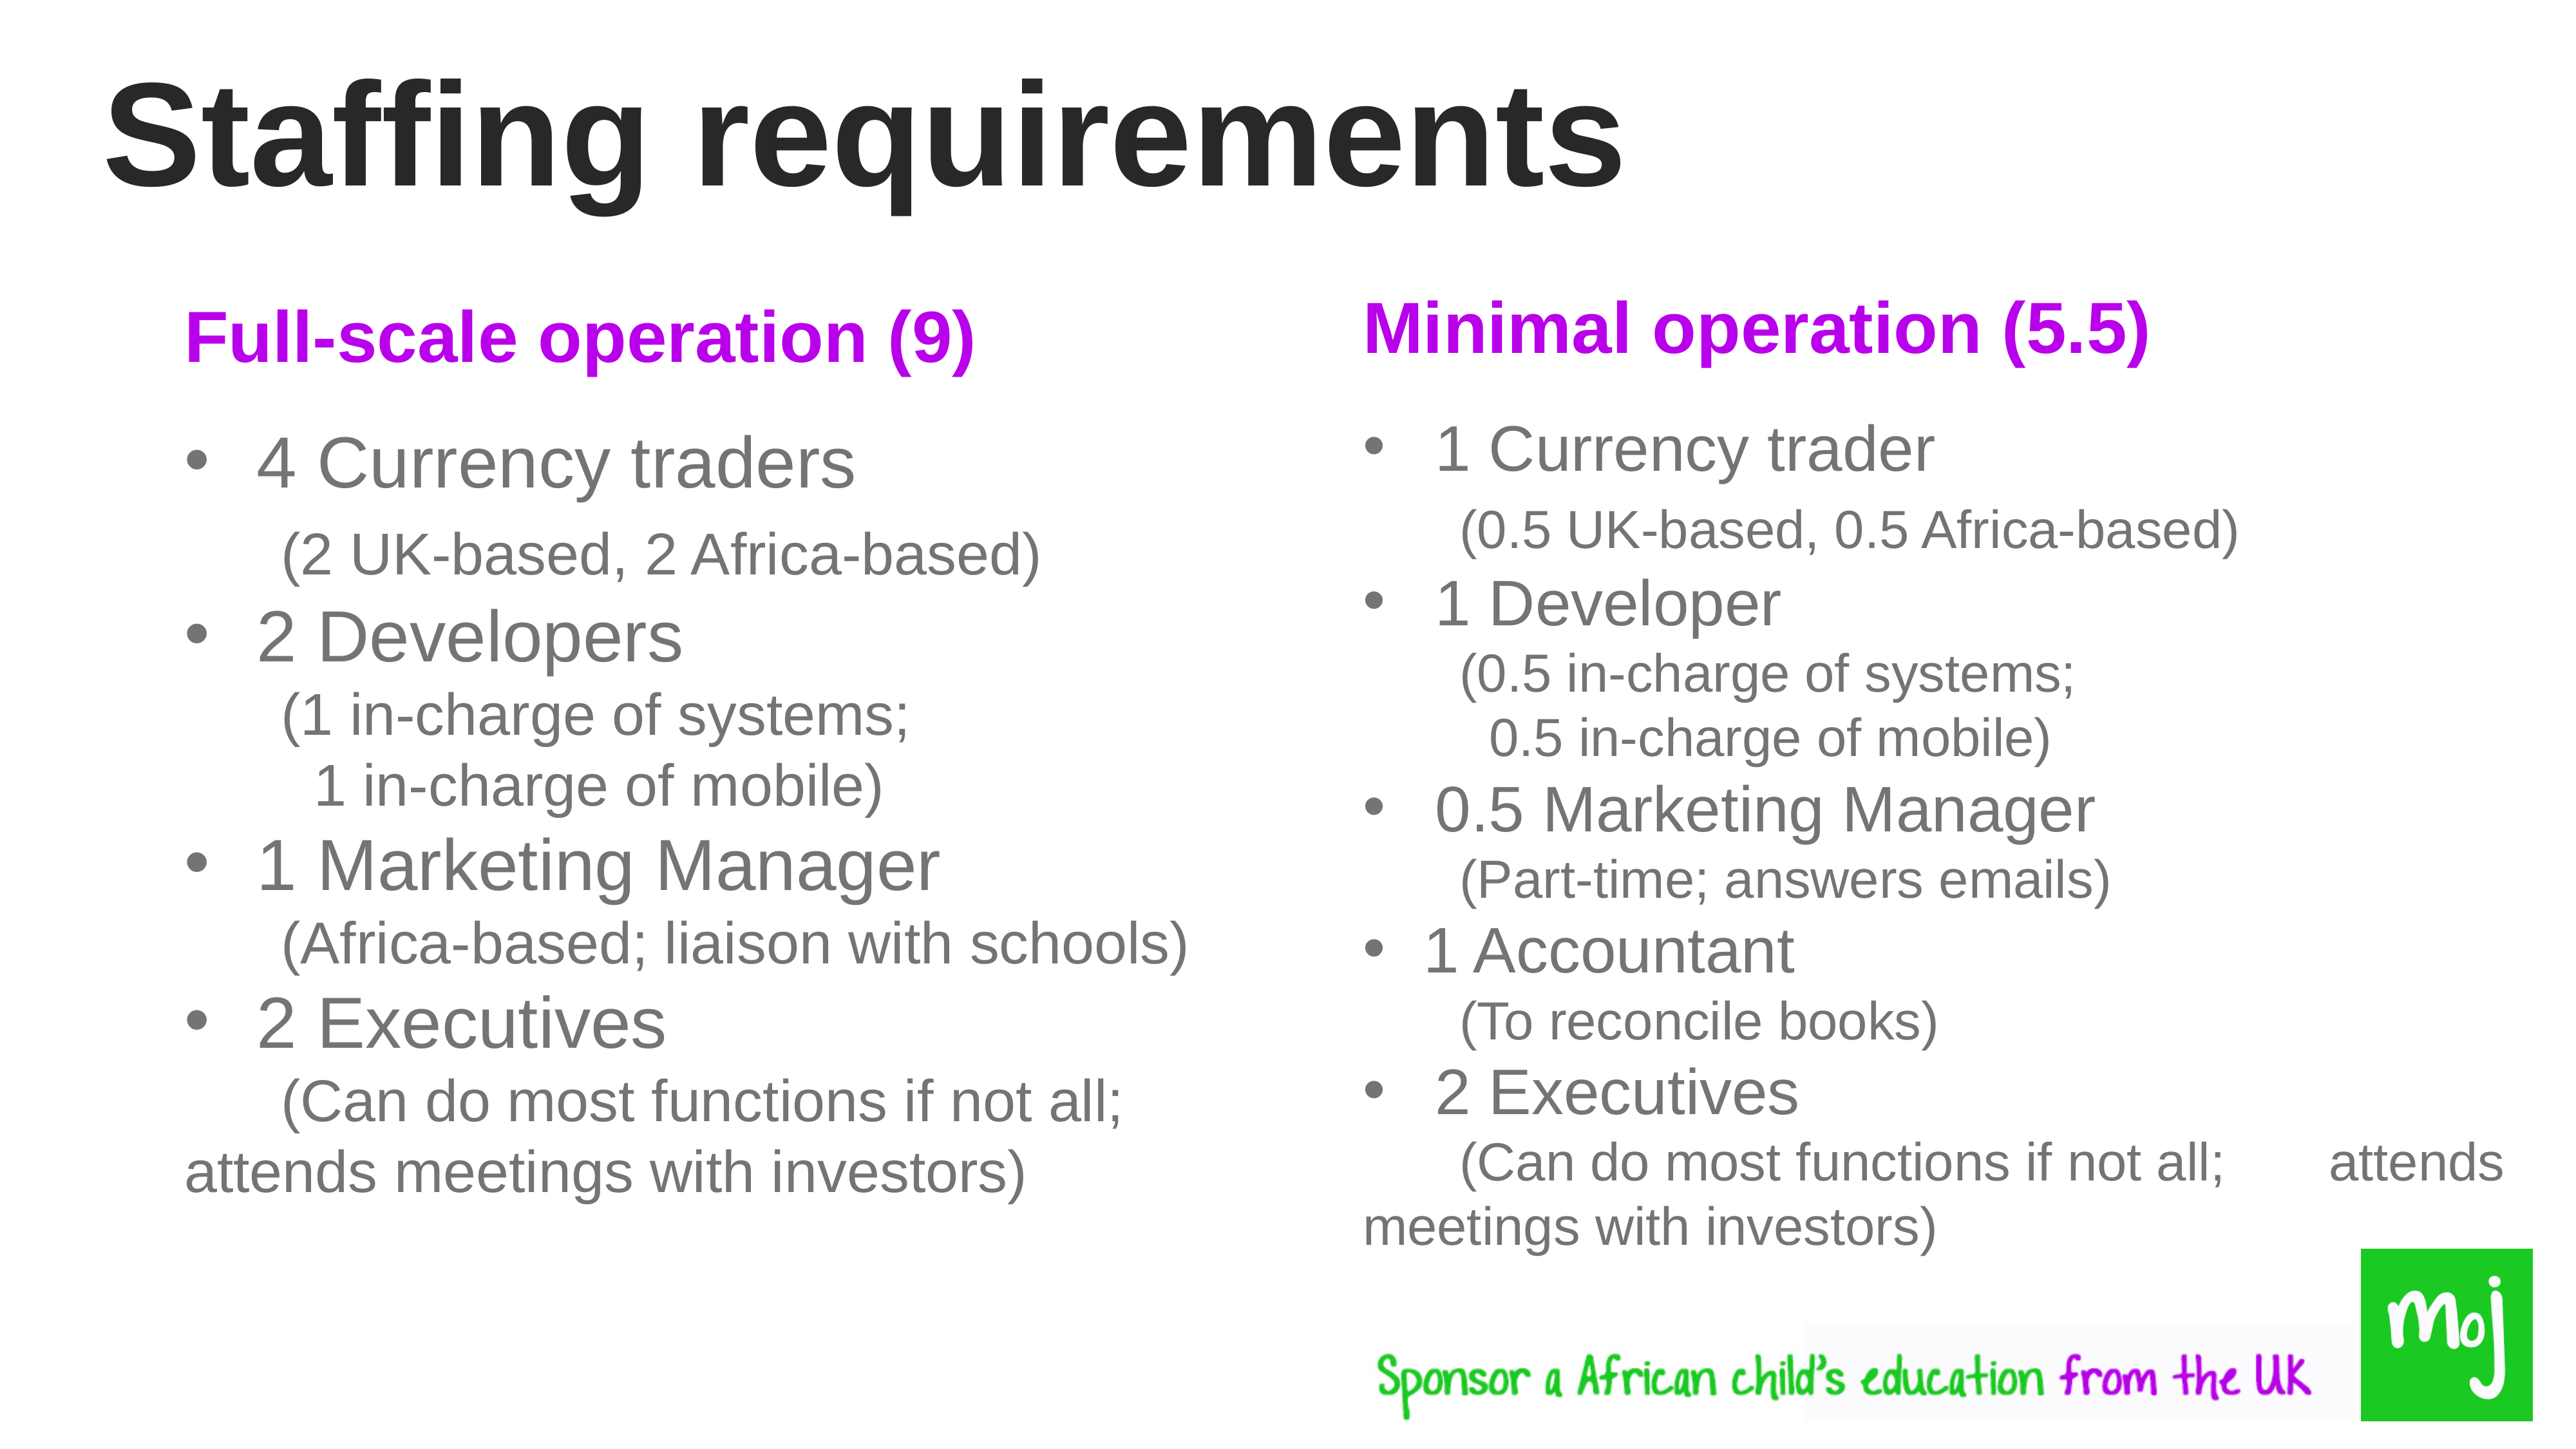

# Staffing requirements
Minimal operation (5.5)

1 Currency trader
	(0.5 UK-based, 0.5 Africa-based)
1 Developer
	(0.5 in-charge of systems;
	  0.5 in-charge of mobile)
0.5 Marketing Manager
	(Part-time; answers emails)
1 Accountant
	(To reconcile books)
2 Executives
	(Can do most functions if not all; 	attends 	meetings with investors)

Full-scale operation (9)

4 Currency traders
	(2 UK-based, 2 Africa-based)
2 Developers
	(1 in-charge of systems;
	  1 in-charge of mobile)
1 Marketing Manager
	(Africa-based; liaison with schools)
2 Executives
	(Can do most functions if not all; 	attends meetings with investors)